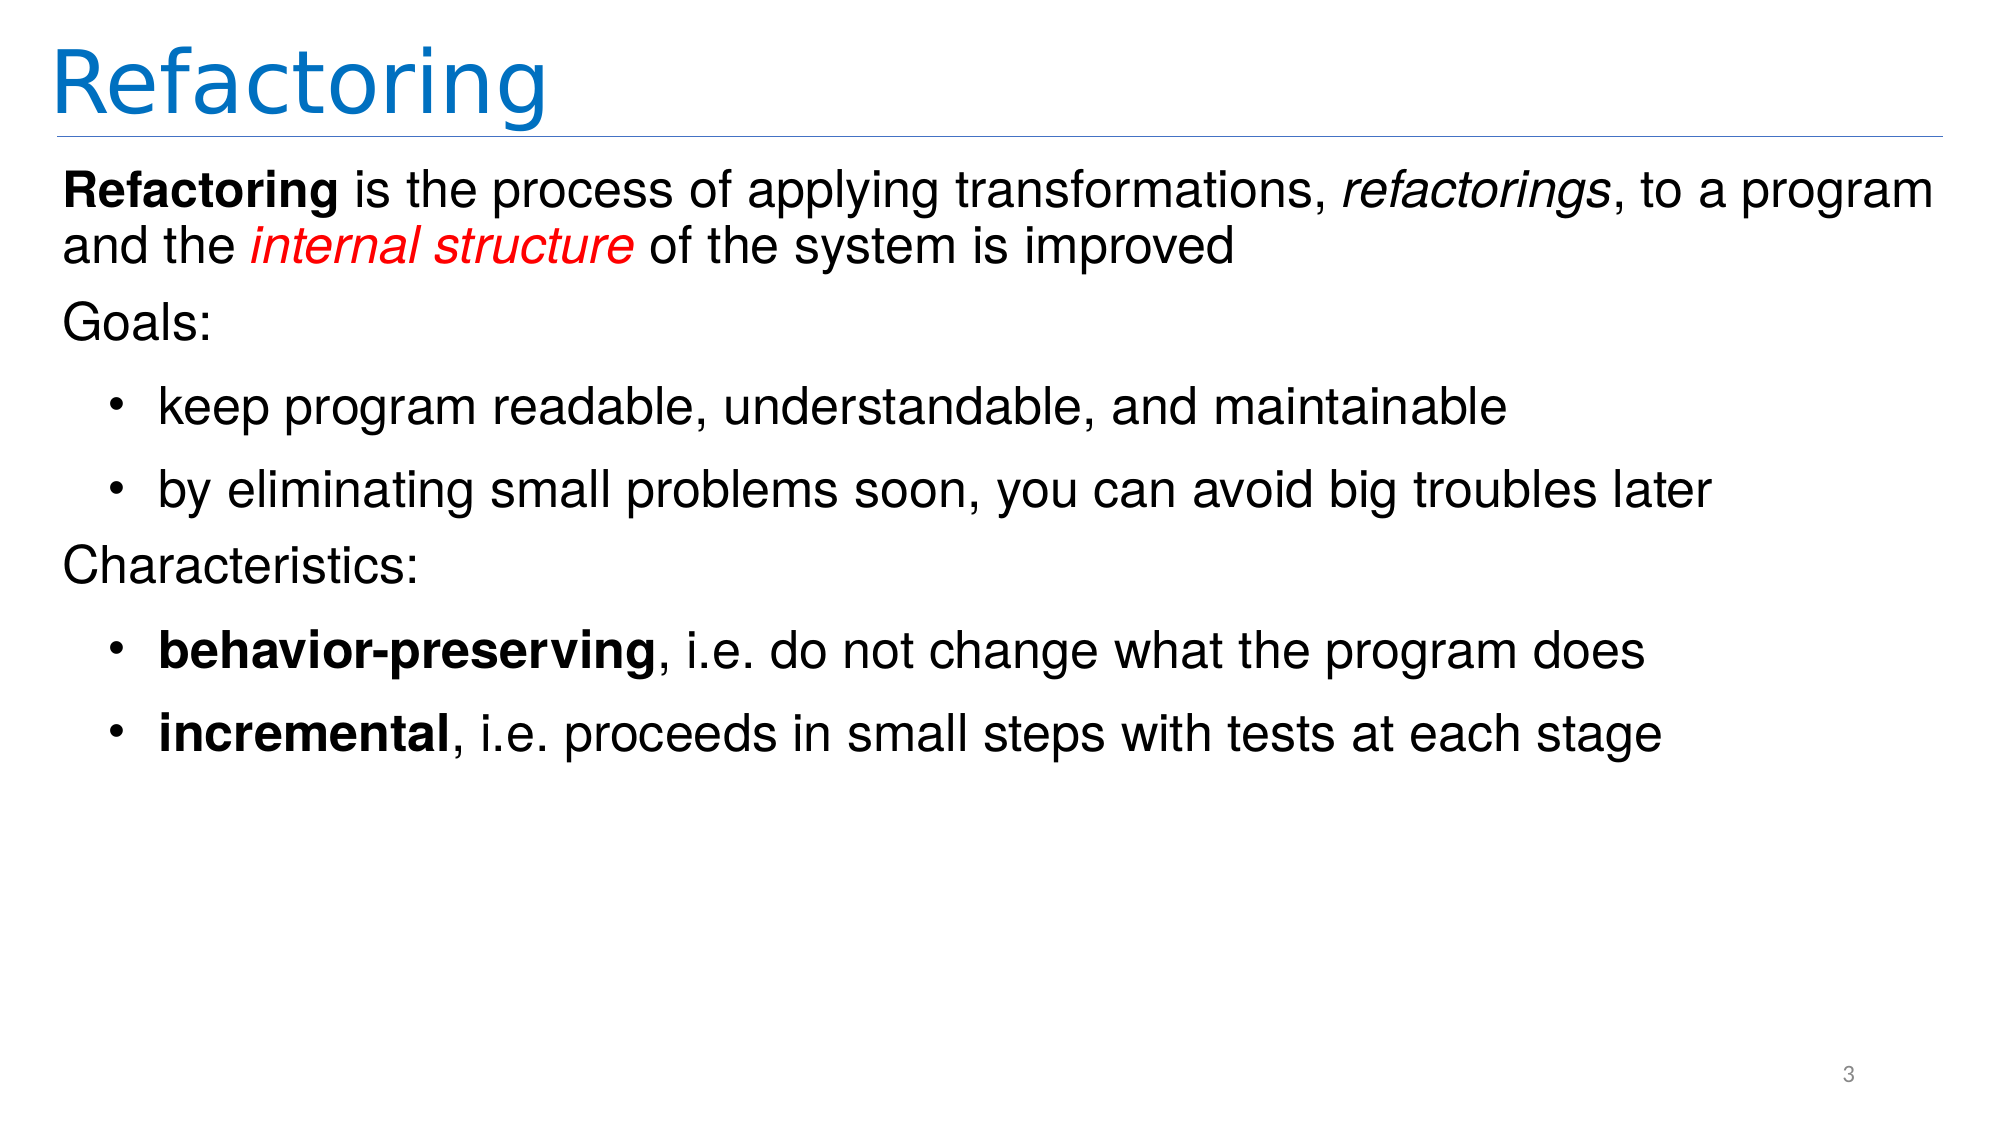

# Refactoring
Refactoring is the process of applying transformations, refactorings, to a program and the internal structure of the system is improved
Goals:
keep program readable, understandable, and maintainable
by eliminating small problems soon, you can avoid big troubles later
Characteristics:
behavior-preserving, i.e. do not change what the program does
incremental, i.e. proceeds in small steps with tests at each stage
3